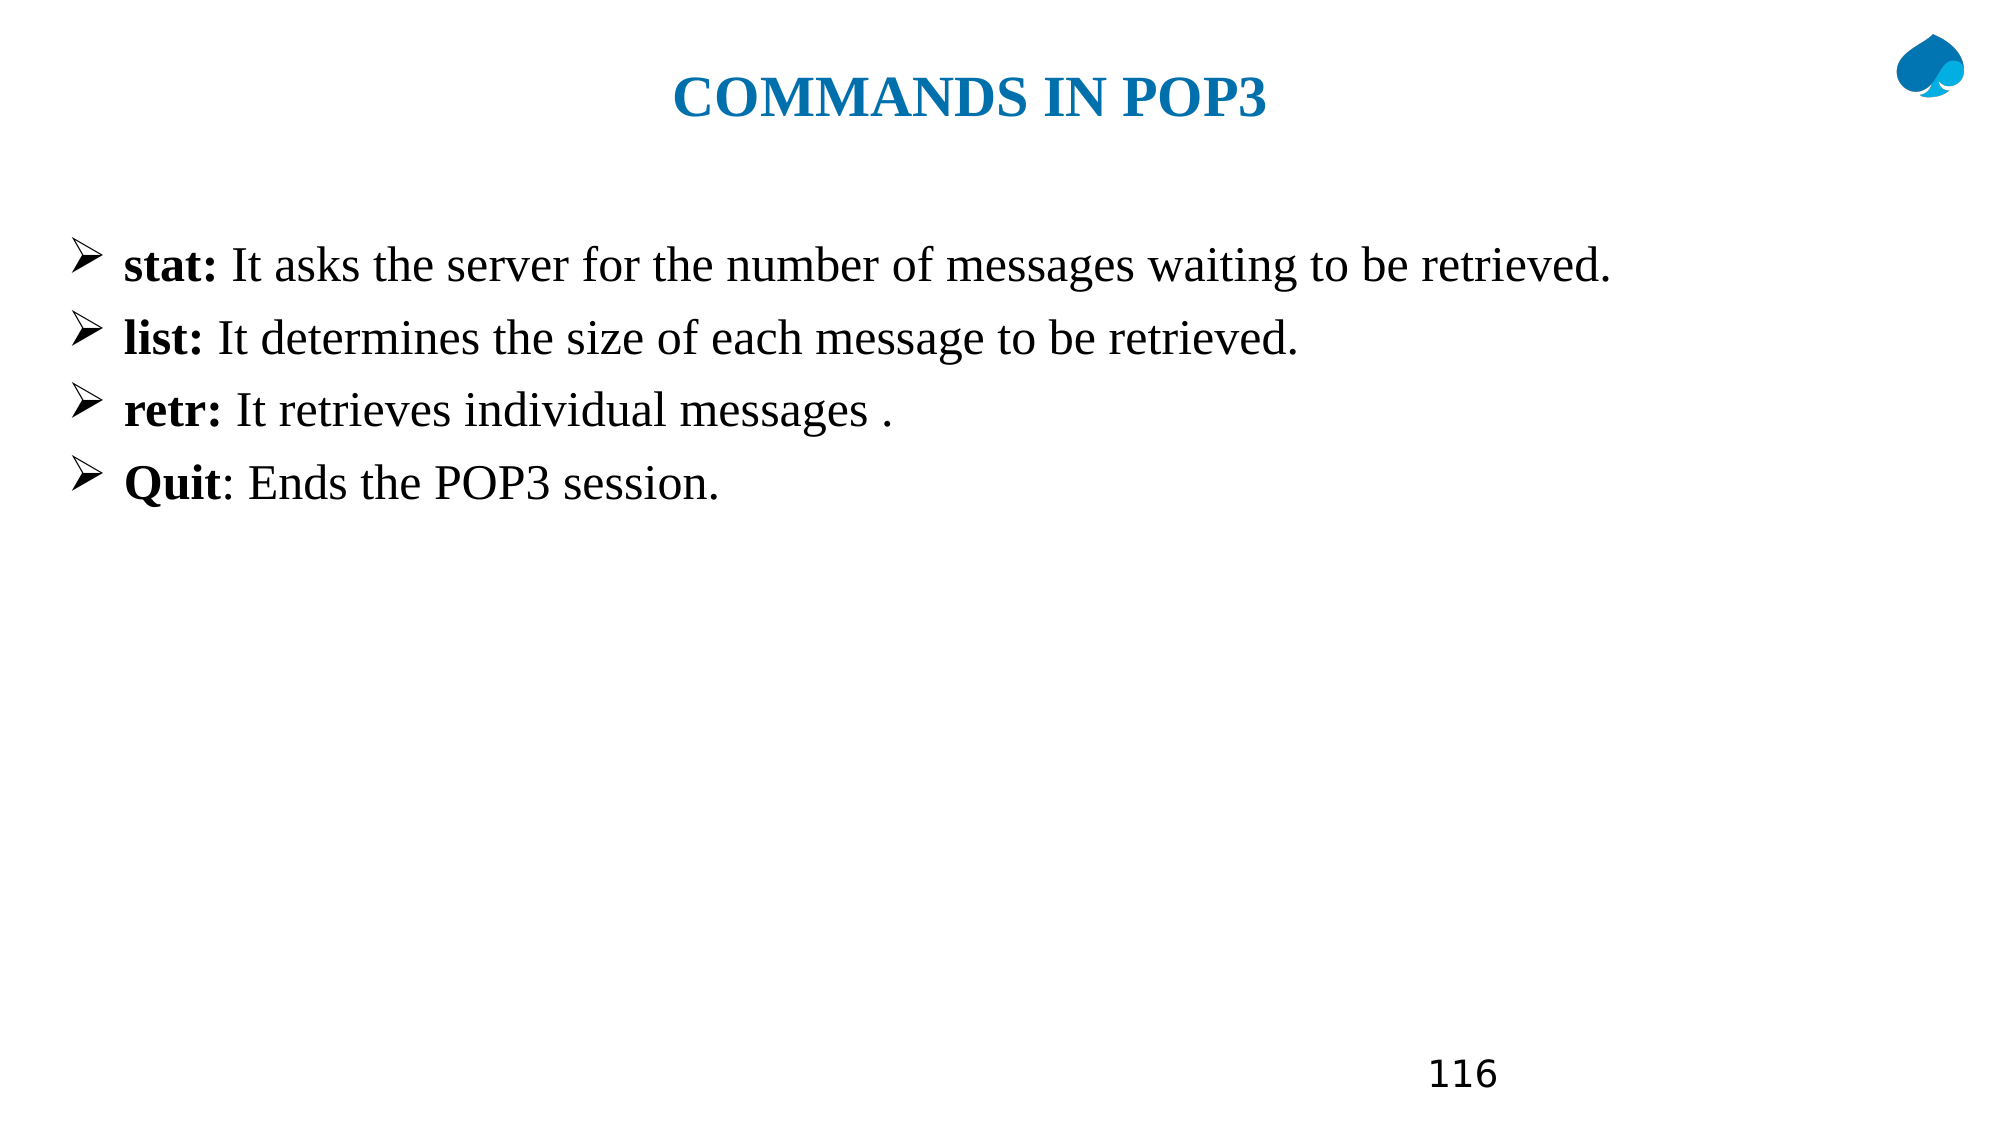

# COMMANDS IN POP3
stat: It asks the server for the number of messages waiting to be retrieved.
list: It determines the size of each message to be retrieved.
retr: It retrieves individual messages .
Quit: Ends the POP3 session.

116